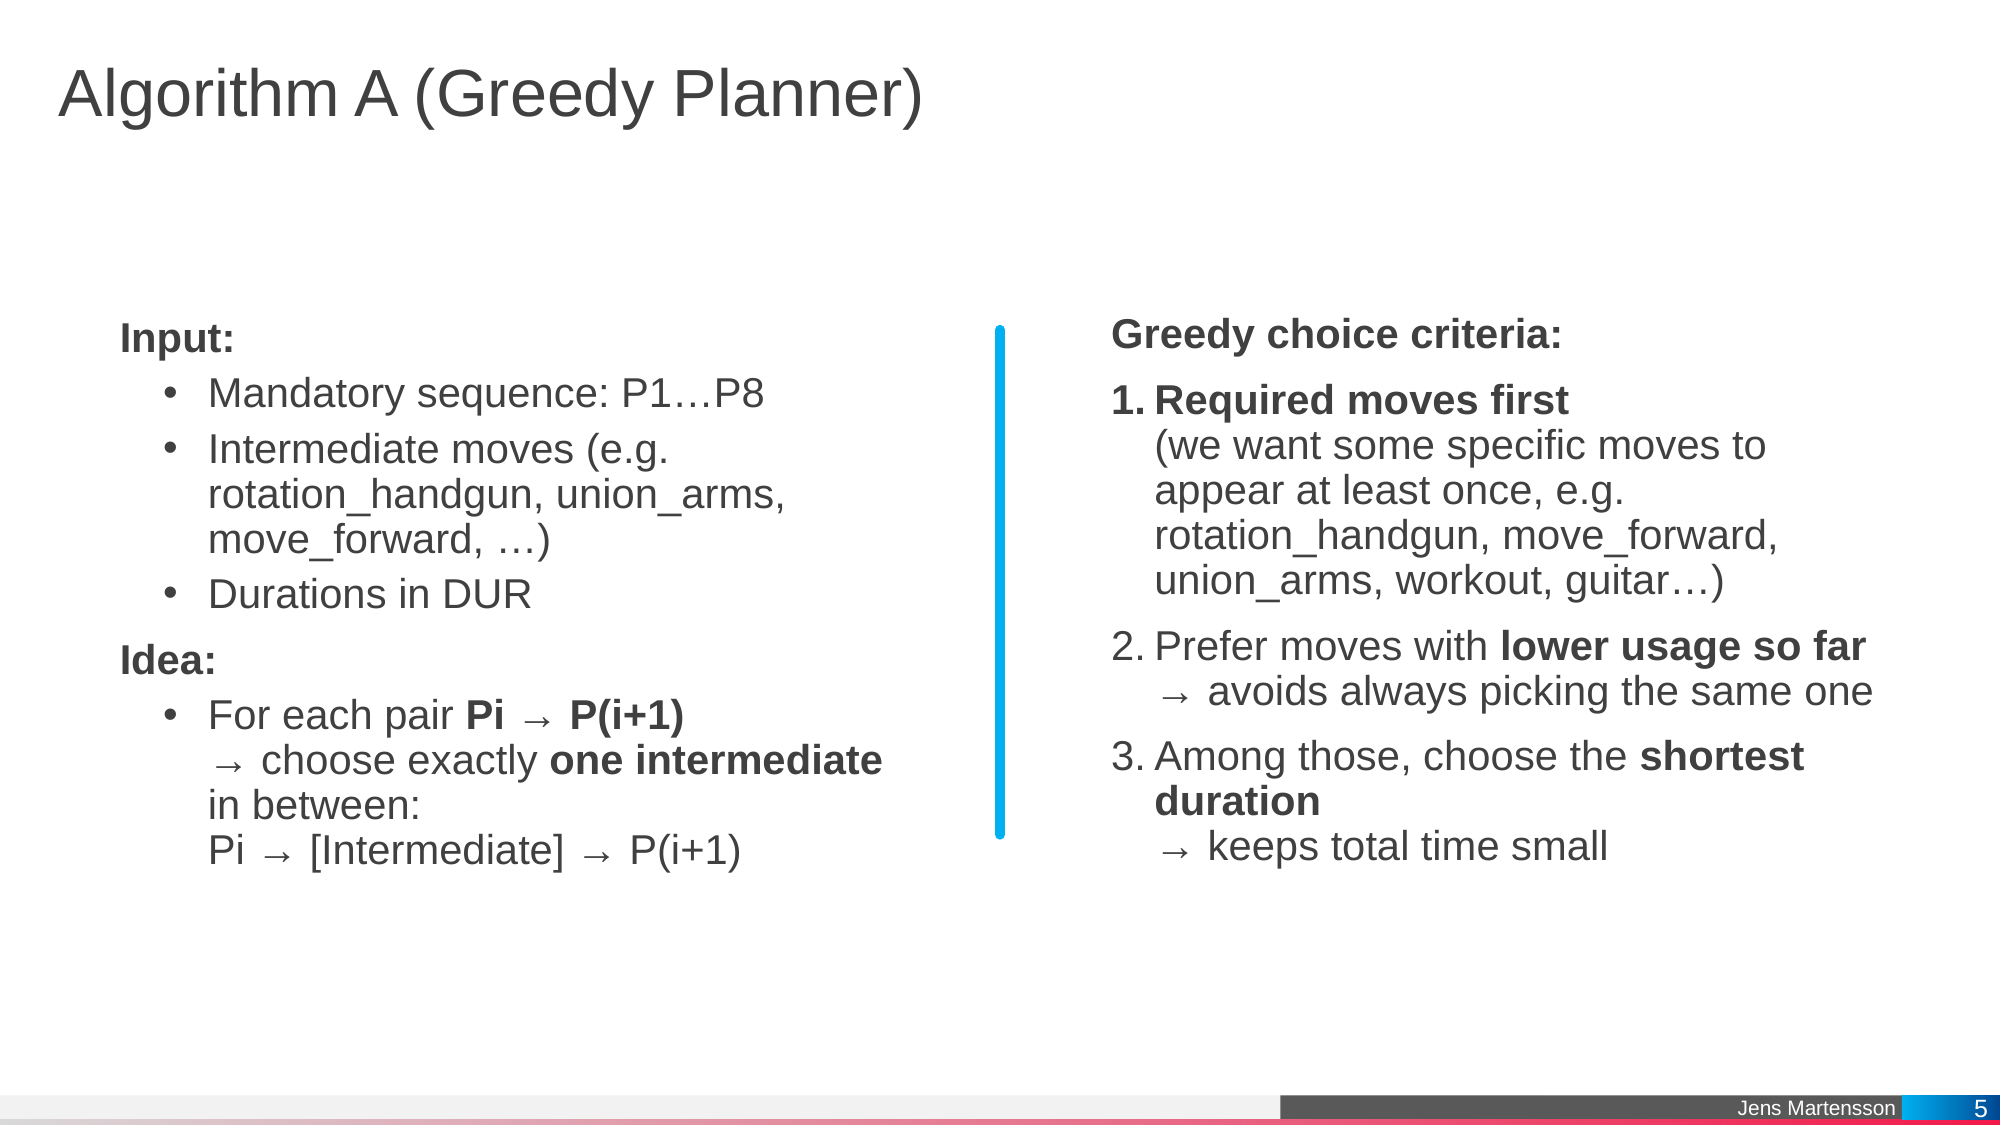

# Algorithm A (Greedy Planner)
Greedy choice criteria:
Required moves first
(we want some specific moves to appear at least once, e.g. rotation_handgun, move_forward, union_arms, workout, guitar…)
Prefer moves with lower usage so far
→ avoids always picking the same one
Among those, choose the shortest duration
→ keeps total time small
Input:
Mandatory sequence: P1…P8
Intermediate moves (e.g. rotation_handgun, union_arms, move_forward, …)
Durations in DUR
Idea:
For each pair Pi → P(i+1)
→ choose exactly one intermediate in between:
Pi → [Intermediate] → P(i+1)
5